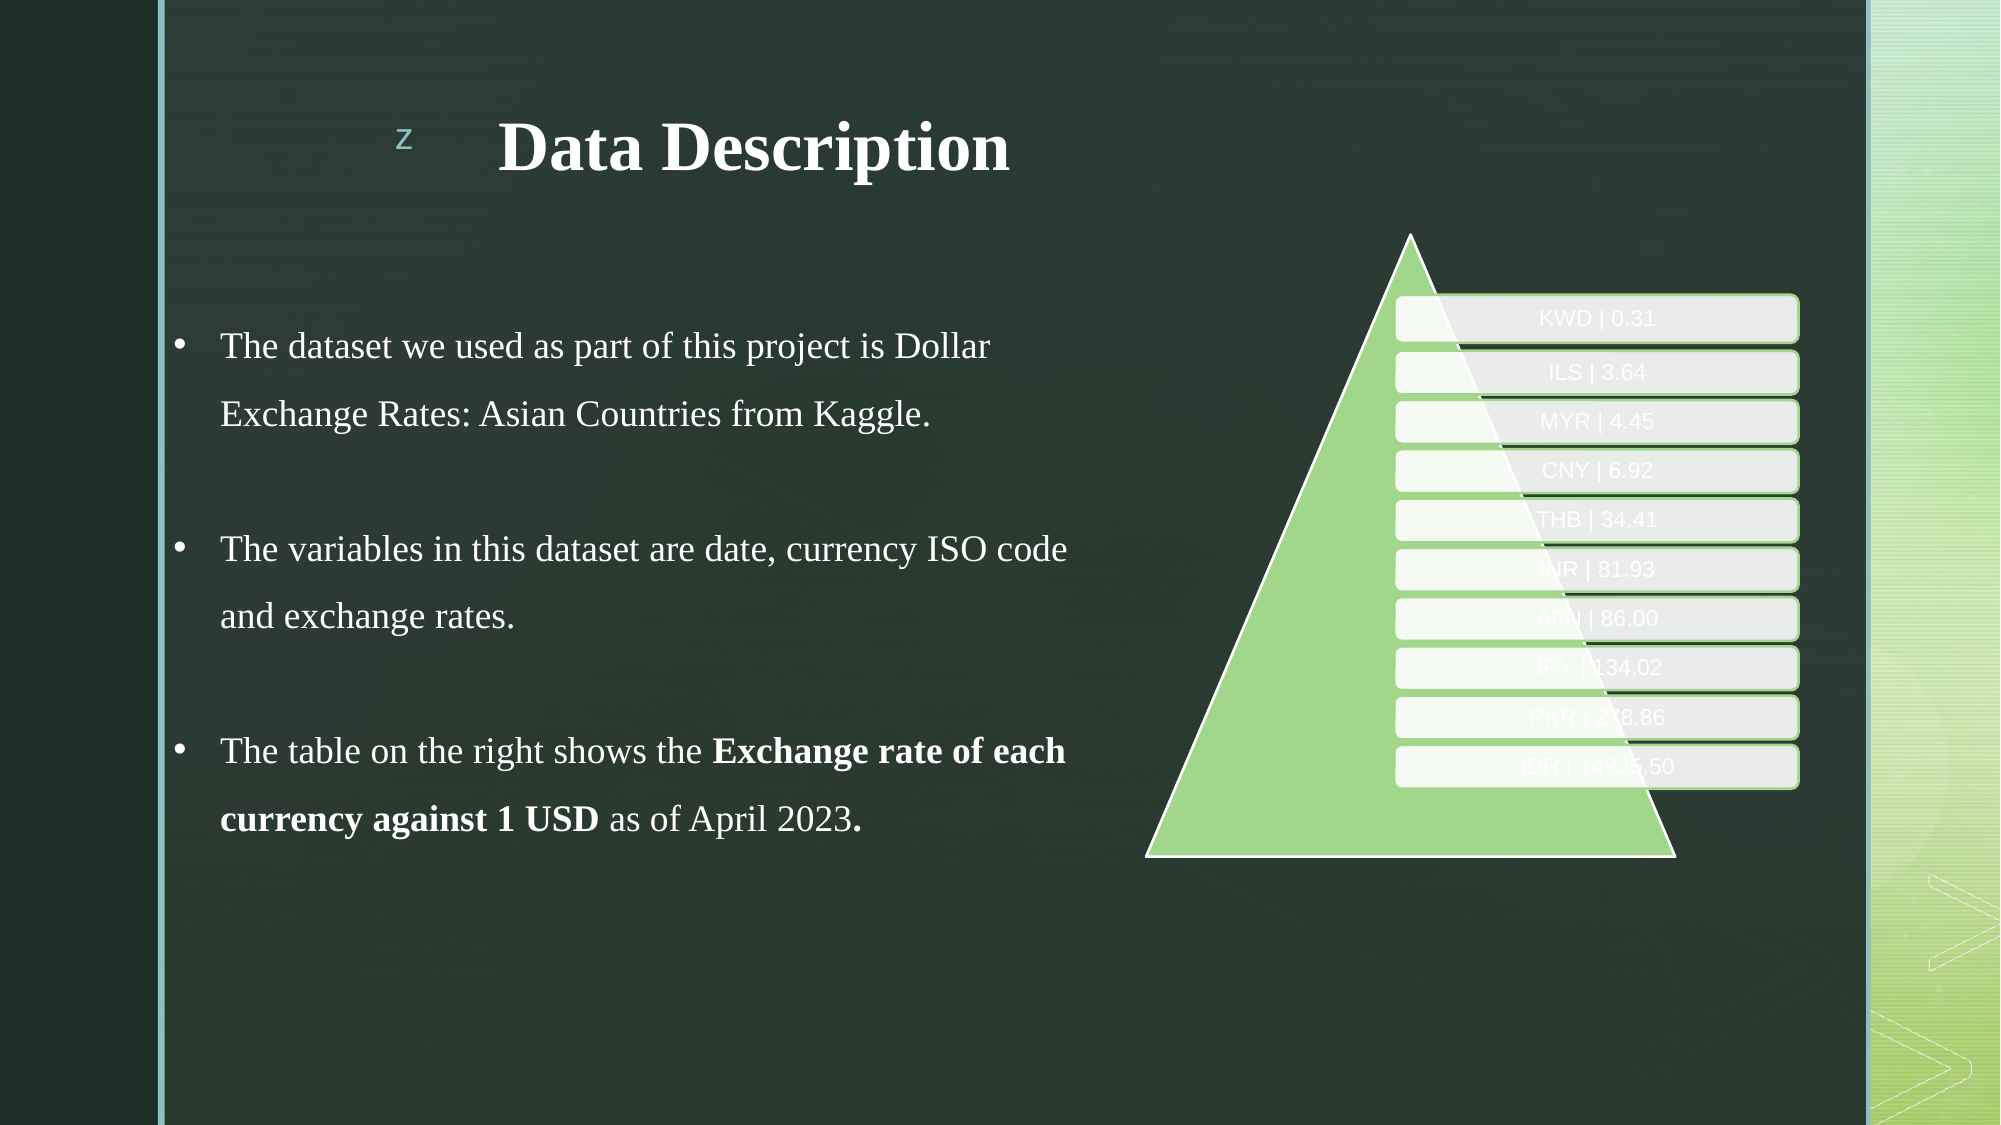

# Data Description
KWD | 0.31
ILS | 3.64
MYR | 4.45
CNY | 6.92
THB | 34.41
INR | 81.93
AFN | 86.00
JPY | 134.02
PKR | 278.86
IDR | 14935.50

The dataset we used as part of this project is Dollar Exchange Rates: Asian Countries from Kaggle.
The variables in this dataset are date, currency ISO code and exchange rates.

The table on the right shows the Exchange rate of each currency against 1 USD as of April 2023.